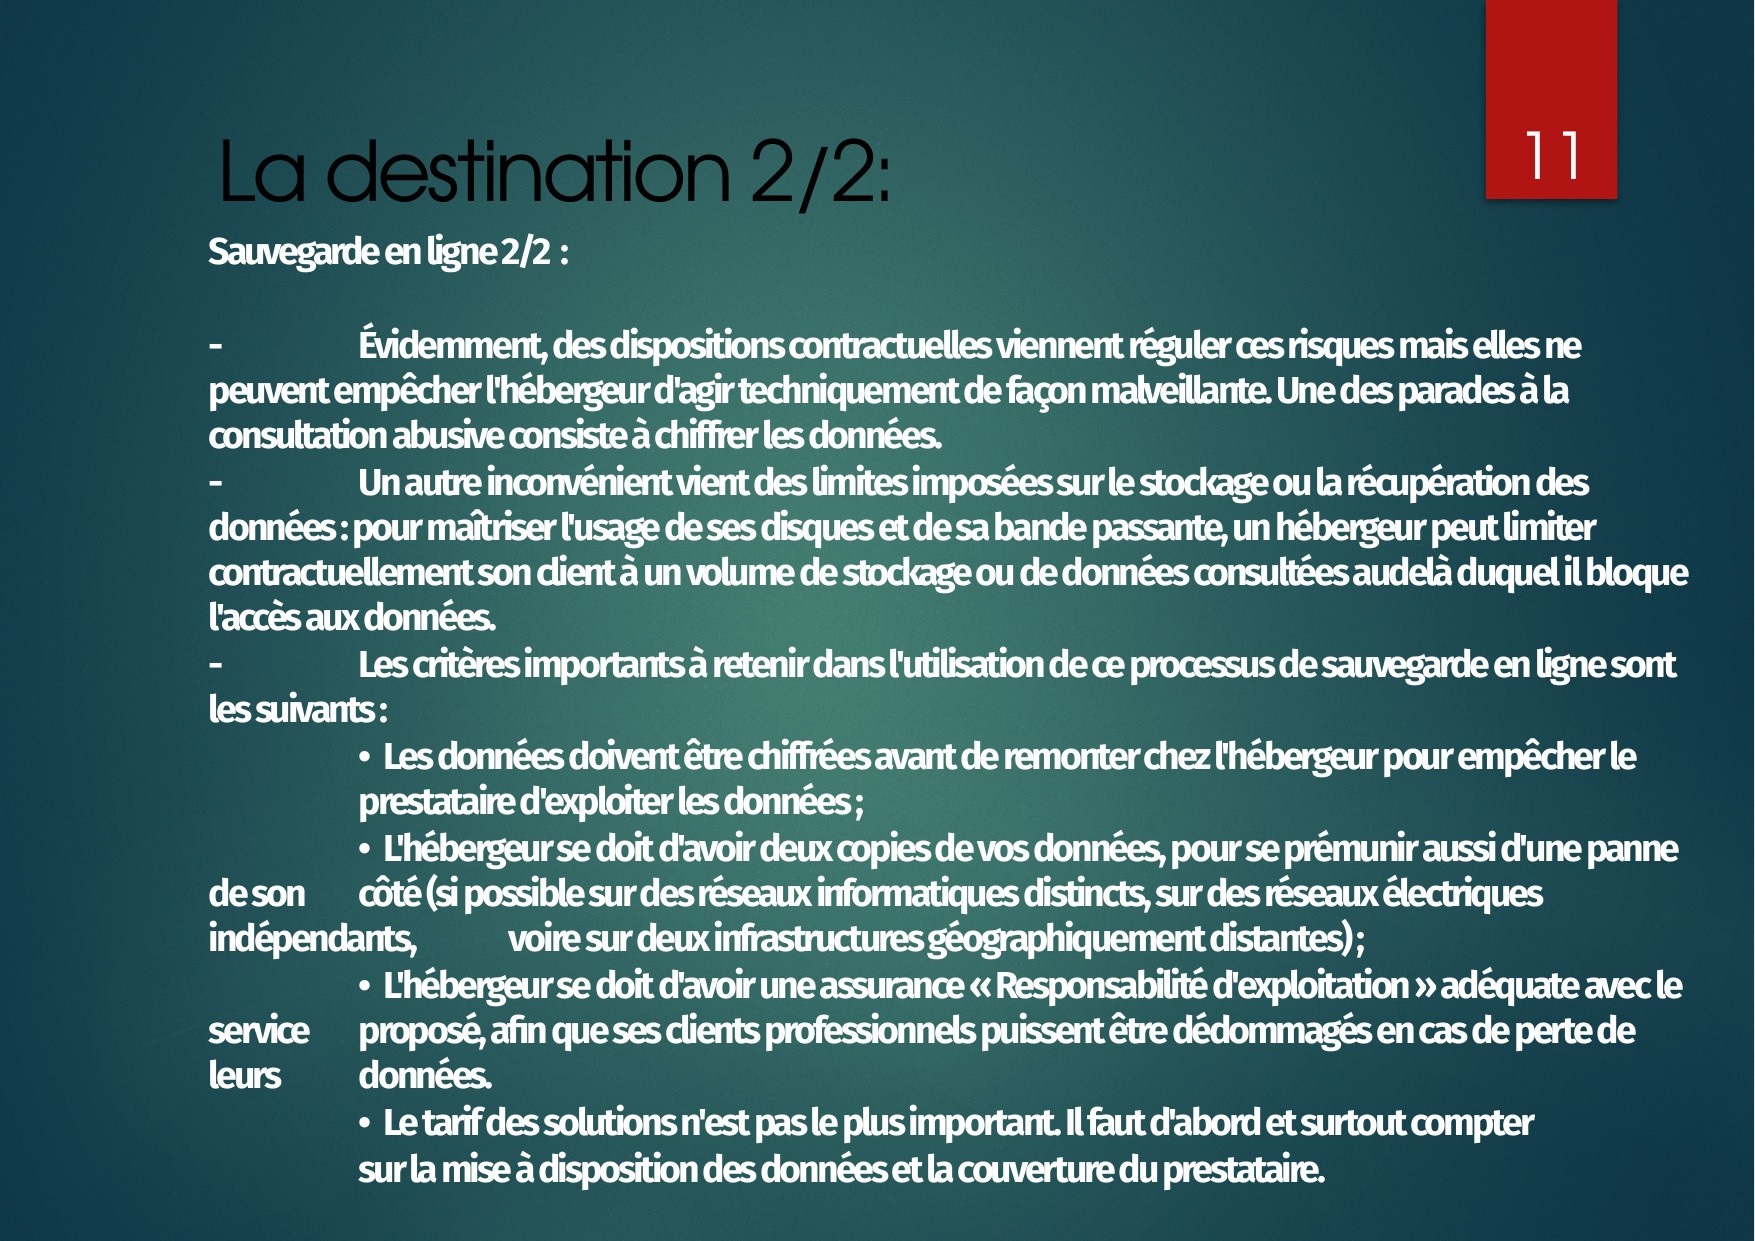

11
# La destination 2/2:
Sauvegarde en ligne 2/2  :

-  	Évidemment, des dispositions contractuelles viennent réguler ces risques mais elles ne peuvent empêcher l'hébergeur d'agir techniquement de façon malveillante. Une des parades à la consultation abusive consiste à chiffrer les données.
-  	Un autre inconvénient vient des limites imposées sur le stockage ou la récupération des données : pour maîtriser l'usage de ses disques et de sa bande passante, un hébergeur peut limiter contractuellement son client à un volume de stockage ou de données consultées audelà duquel il bloque l'accès aux données.
-  	Les critères importants à retenir dans l'utilisation de ce processus de sauvegarde en ligne sont les suivants :
	•  Les données doivent être chiffrées avant de remonter chez l'hébergeur pour empêcher le 	prestataire d'exploiter les données ;
	•  L'hébergeur se doit d'avoir deux copies de vos données, pour se prémunir aussi d'une panne de son 	côté (si possible sur des réseaux informatiques distincts, sur des réseaux électriques indépendants, 	voire sur deux infrastructures géographiquement distantes) ;
	•  L'hébergeur se doit d'avoir une assurance « Responsabilité d'exploitation » adéquate avec le service 	proposé, afin que ses clients professionnels puissent être dédommagés en cas de perte de leurs 	données.
	•  Le tarif des solutions n'est pas le plus important. Il faut d'abord et surtout compter
	sur la mise à disposition des données et la couverture du prestataire.